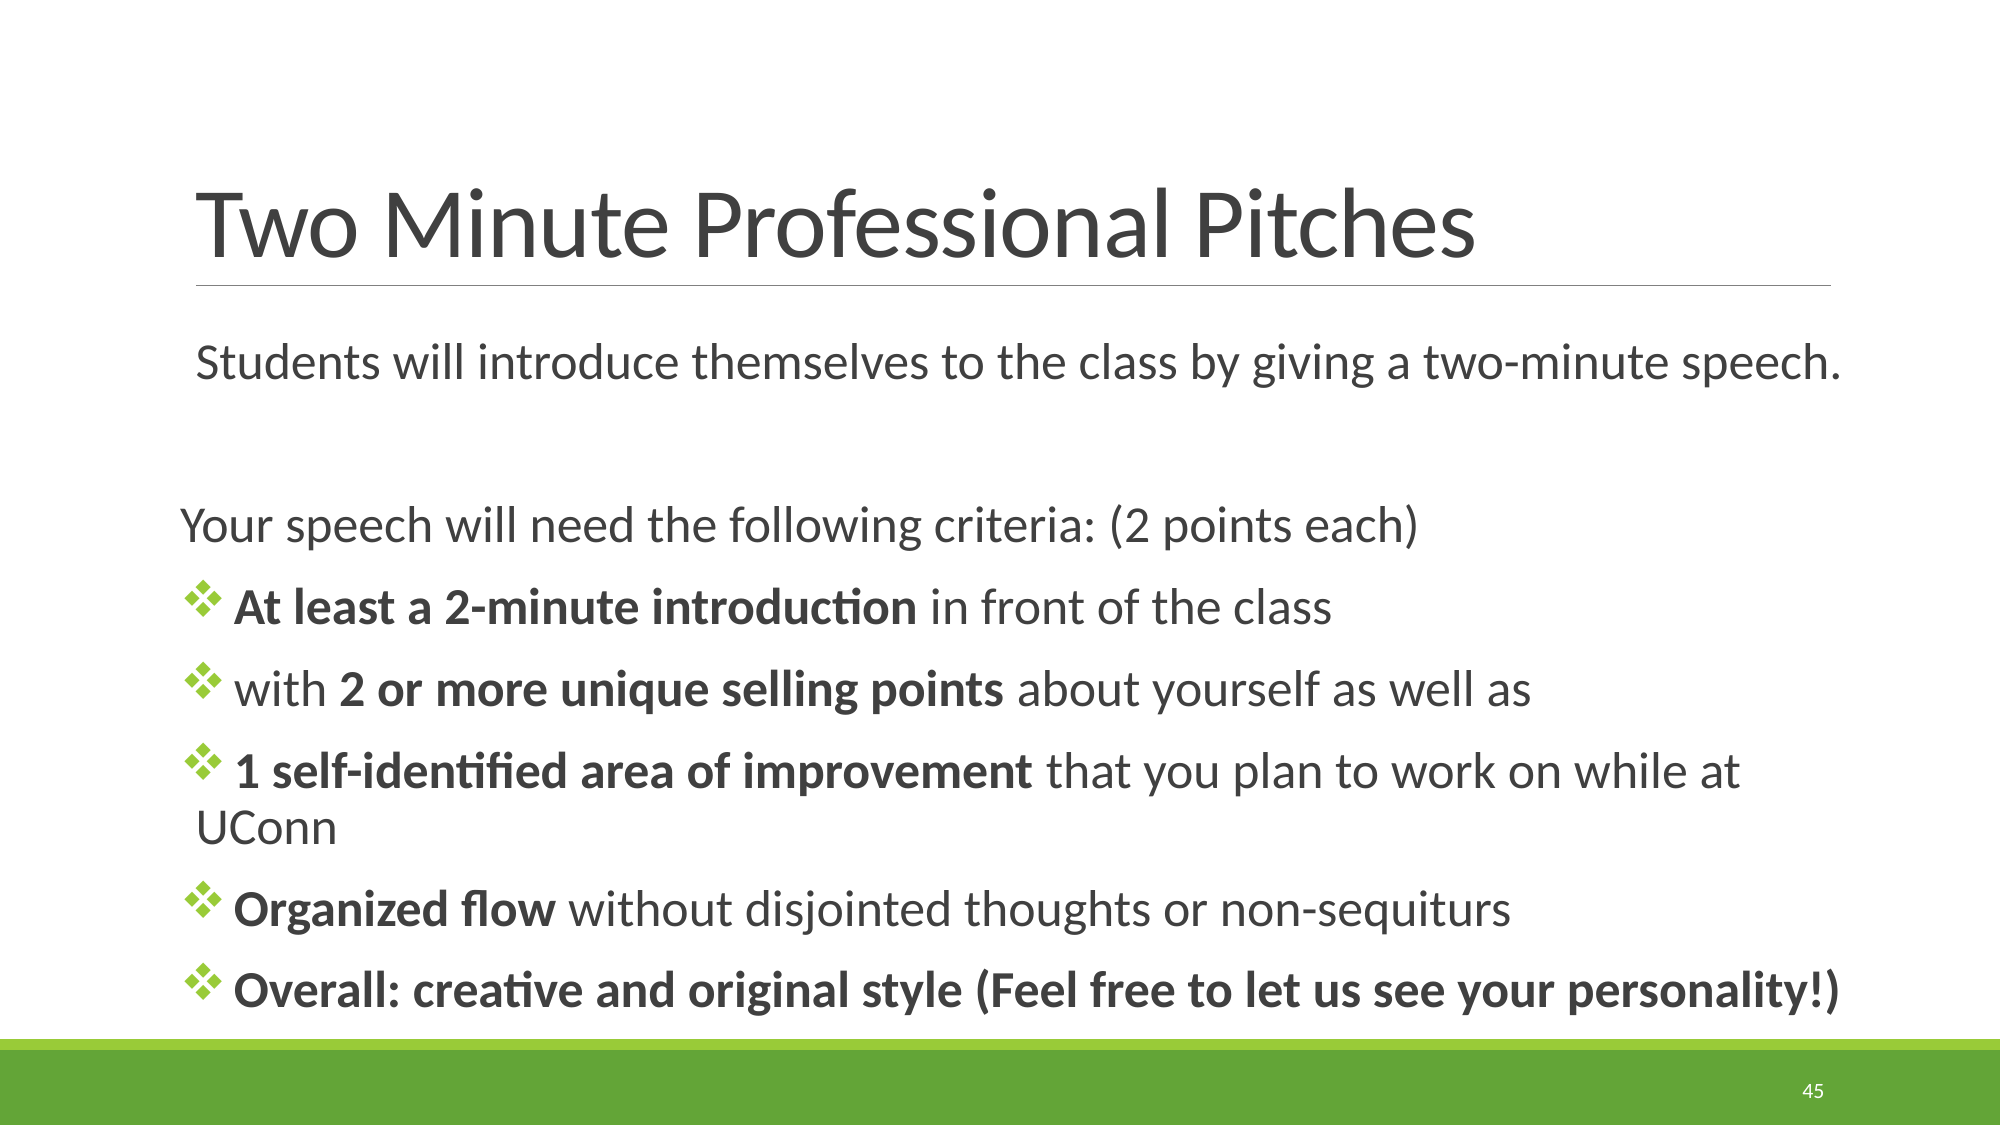

# Two Minute Professional Pitches
Students will introduce themselves to the class by giving a two-minute speech.

Your speech will need the following criteria: (2 points each)
 At least a 2-minute introduction in front of the class
 with 2 or more unique selling points about yourself as well as
 1 self-identified area of improvement that you plan to work on while at UConn
 Organized flow without disjointed thoughts or non-sequiturs
 Overall: creative and original style (Feel free to let us see your personality!)

45